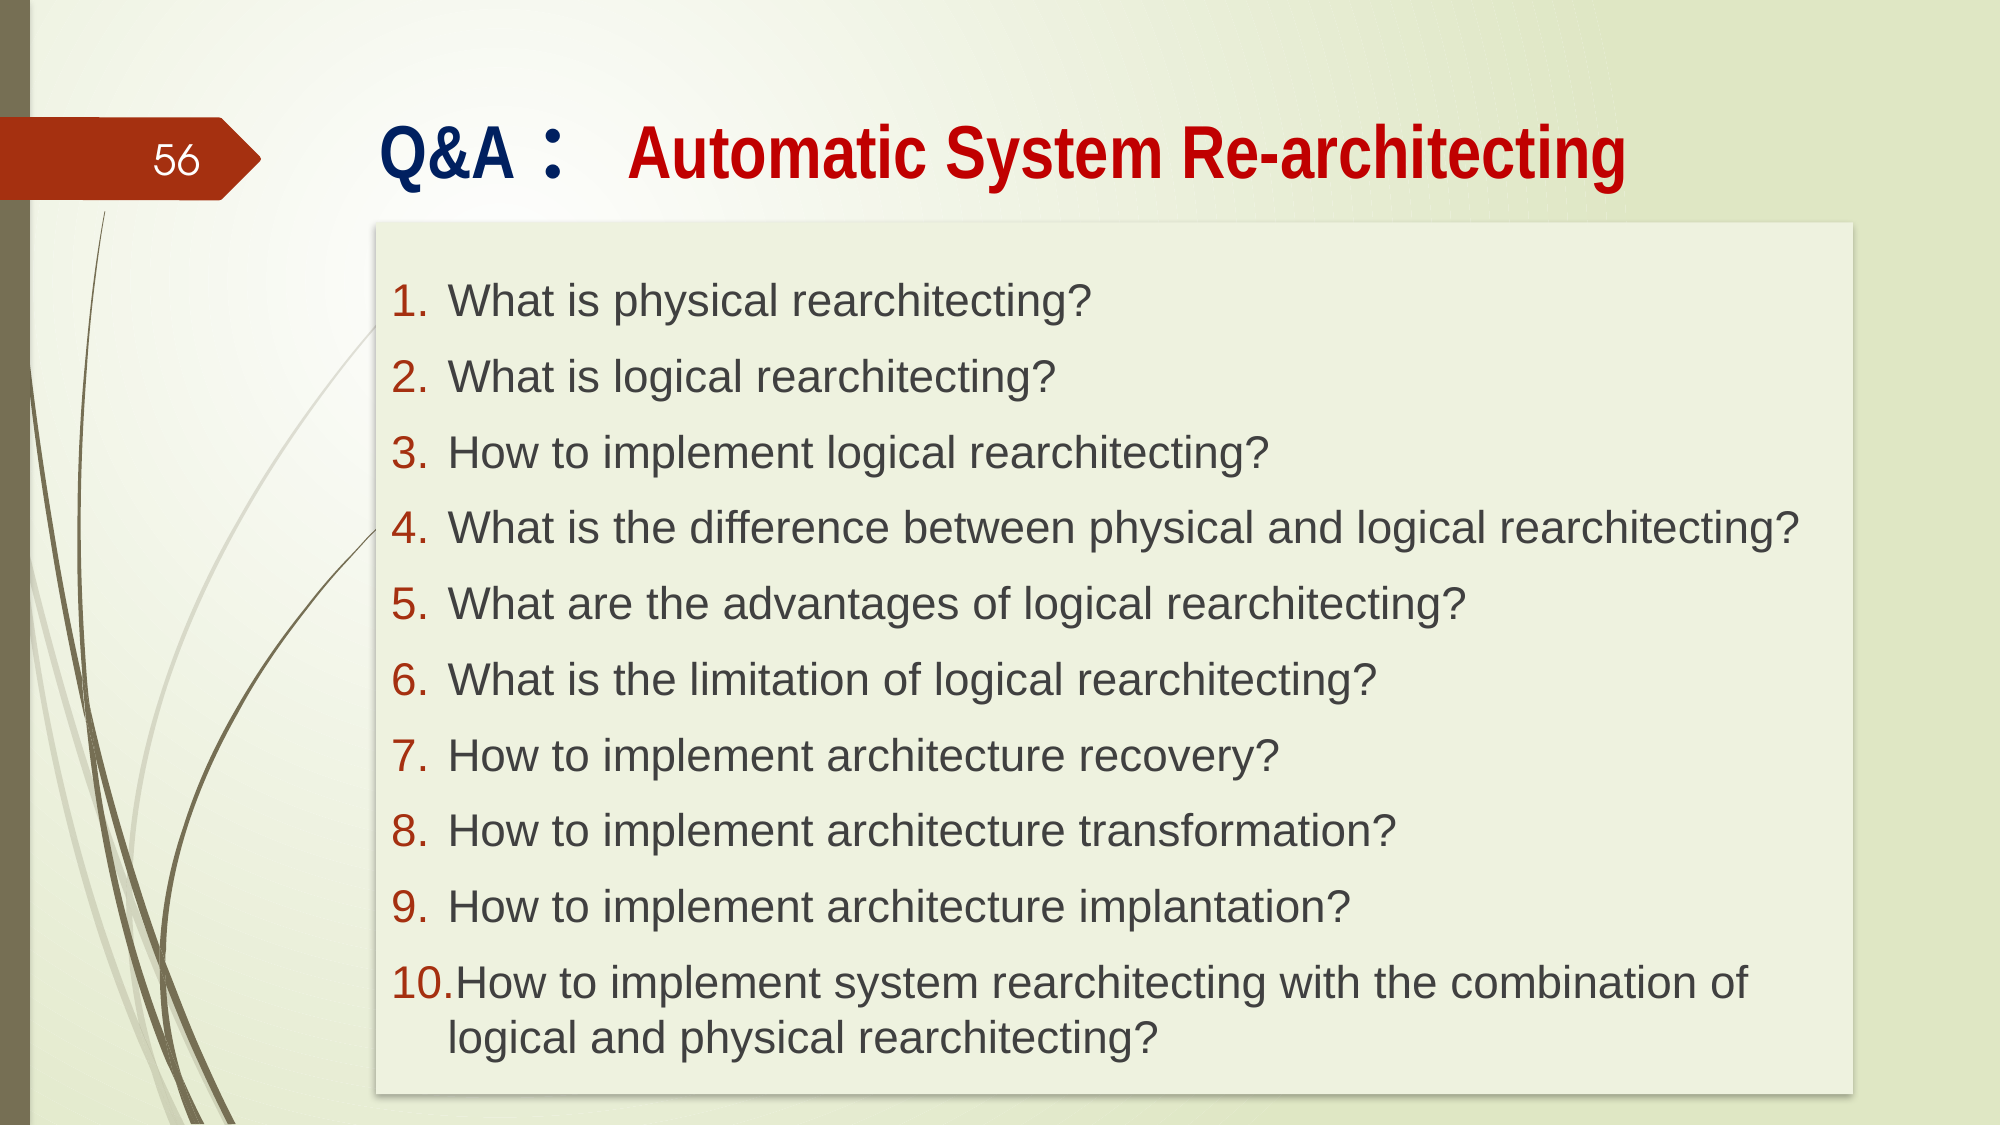

# Q&A：Automatic System Re-architecting
56

What is physical rearchitecting?
What is logical rearchitecting?
How to implement logical rearchitecting?
What is the difference between physical and logical rearchitecting?
What are the advantages of logical rearchitecting?
What is the limitation of logical rearchitecting?
How to implement architecture recovery?
How to implement architecture transformation?
How to implement architecture implantation?
How to implement system rearchitecting with the combination of logical and physical rearchitecting?